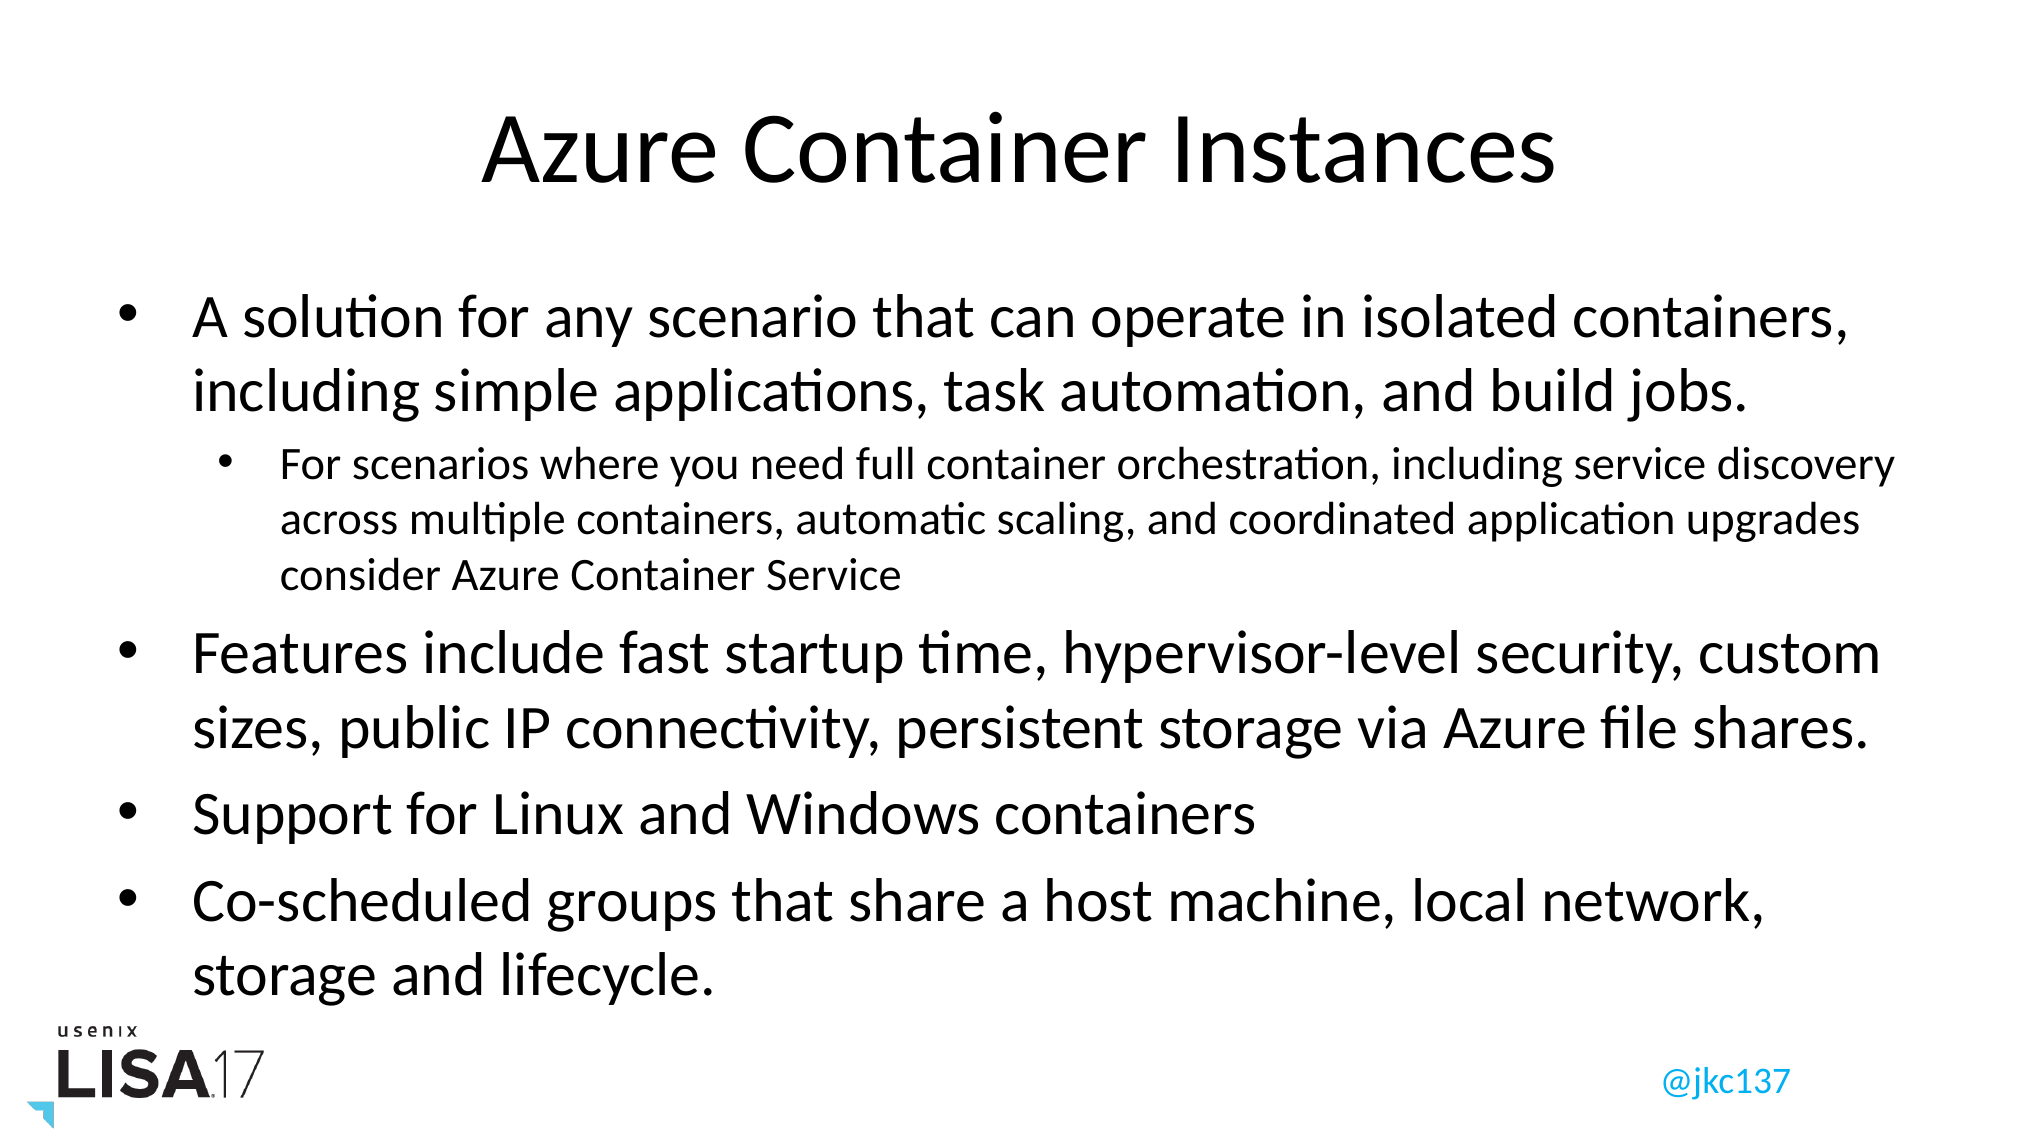

# Azure Container Instances
A solution for any scenario that can operate in isolated containers, including simple applications, task automation, and build jobs.
For scenarios where you need full container orchestration, including service discovery across multiple containers, automatic scaling, and coordinated application upgrades consider Azure Container Service
Features include fast startup time, hypervisor-level security, custom sizes, public IP connectivity, persistent storage via Azure file shares.
Support for Linux and Windows containers
Co-scheduled groups that share a host machine, local network, storage and lifecycle.